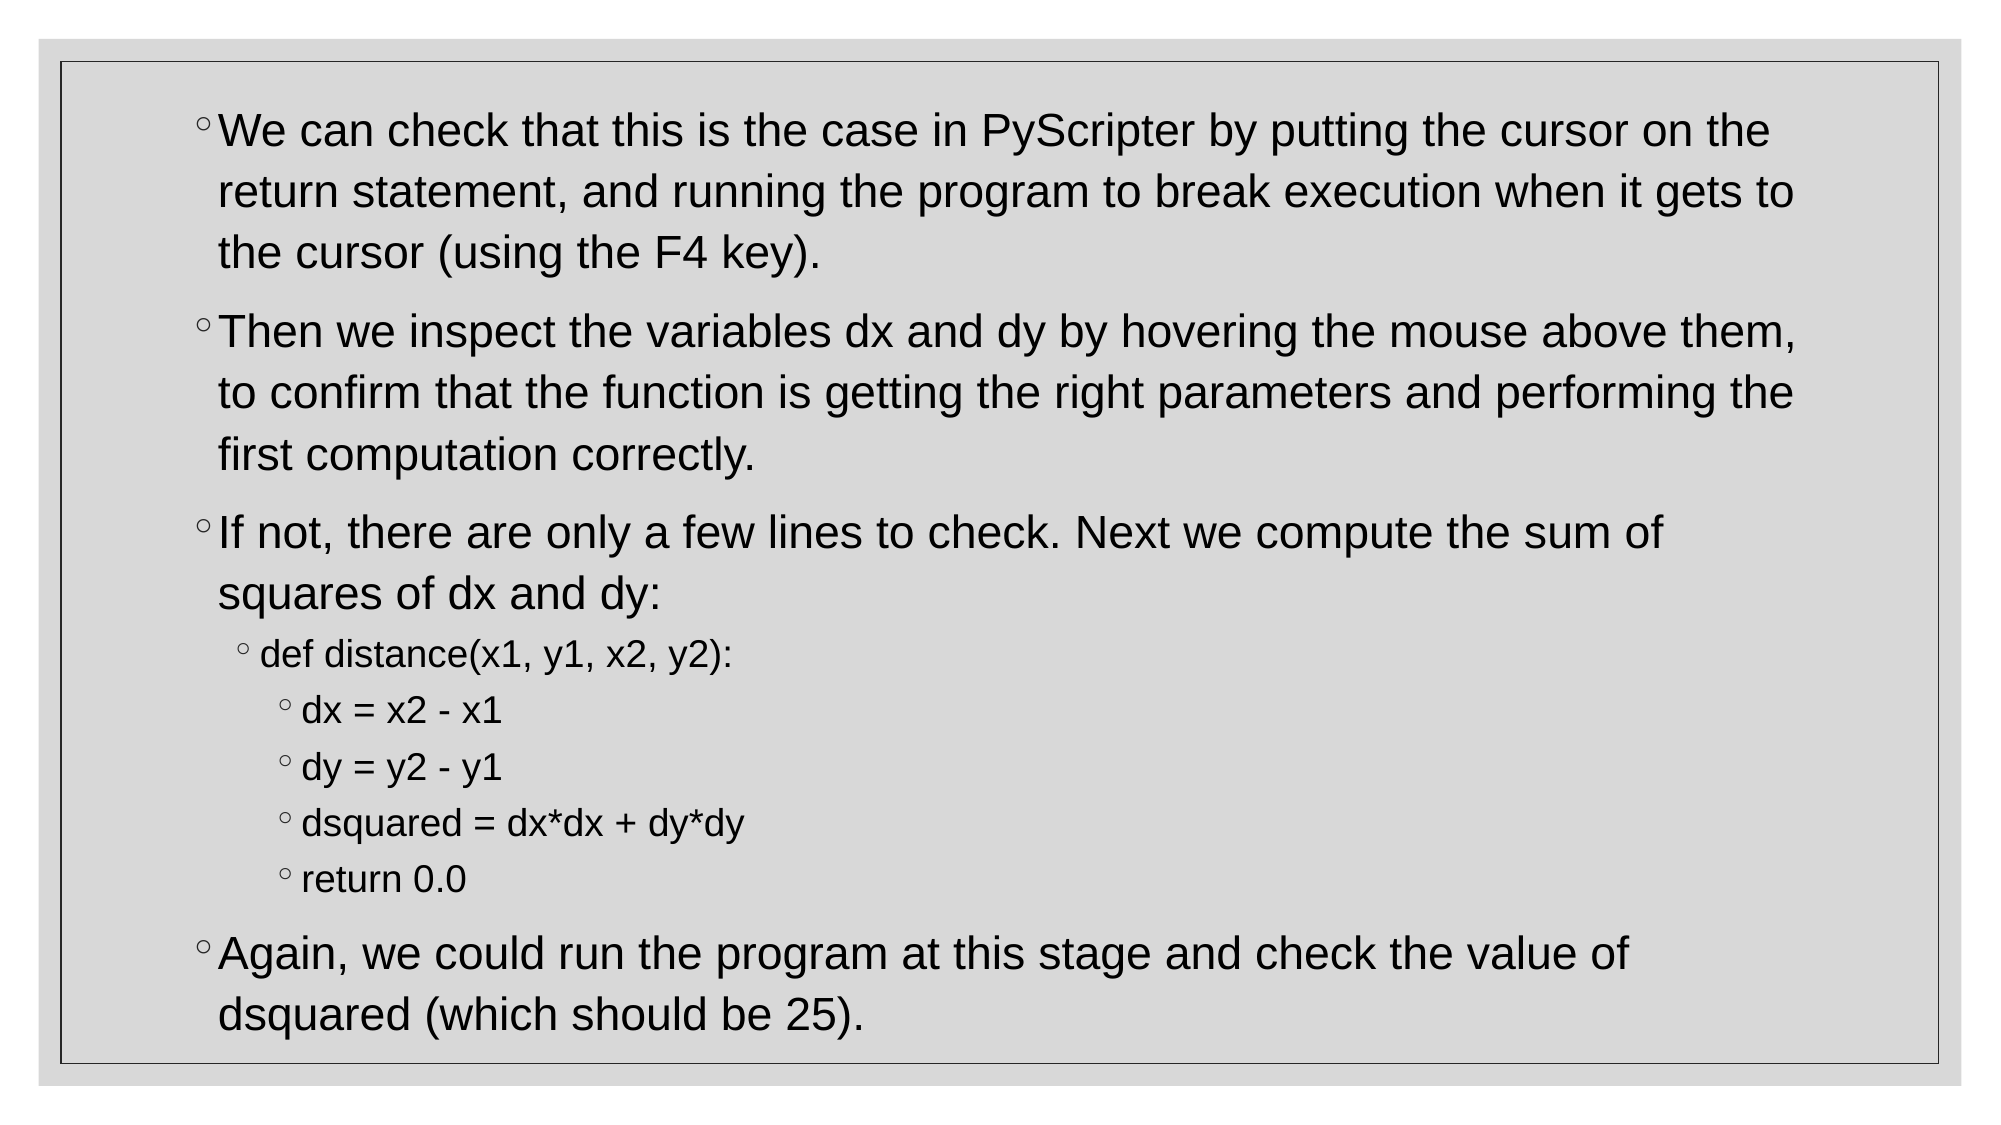

We can check that this is the case in PyScripter by putting the cursor on the return statement, and running the program to break execution when it gets to the cursor (using the F4 key).
Then we inspect the variables dx and dy by hovering the mouse above them, to confirm that the function is getting the right parameters and performing the first computation correctly.
If not, there are only a few lines to check. Next we compute the sum of squares of dx and dy:
def distance(x1, y1, x2, y2):
dx = x2 - x1
dy = y2 - y1
dsquared = dx*dx + dy*dy
return 0.0
Again, we could run the program at this stage and check the value of dsquared (which should be 25).